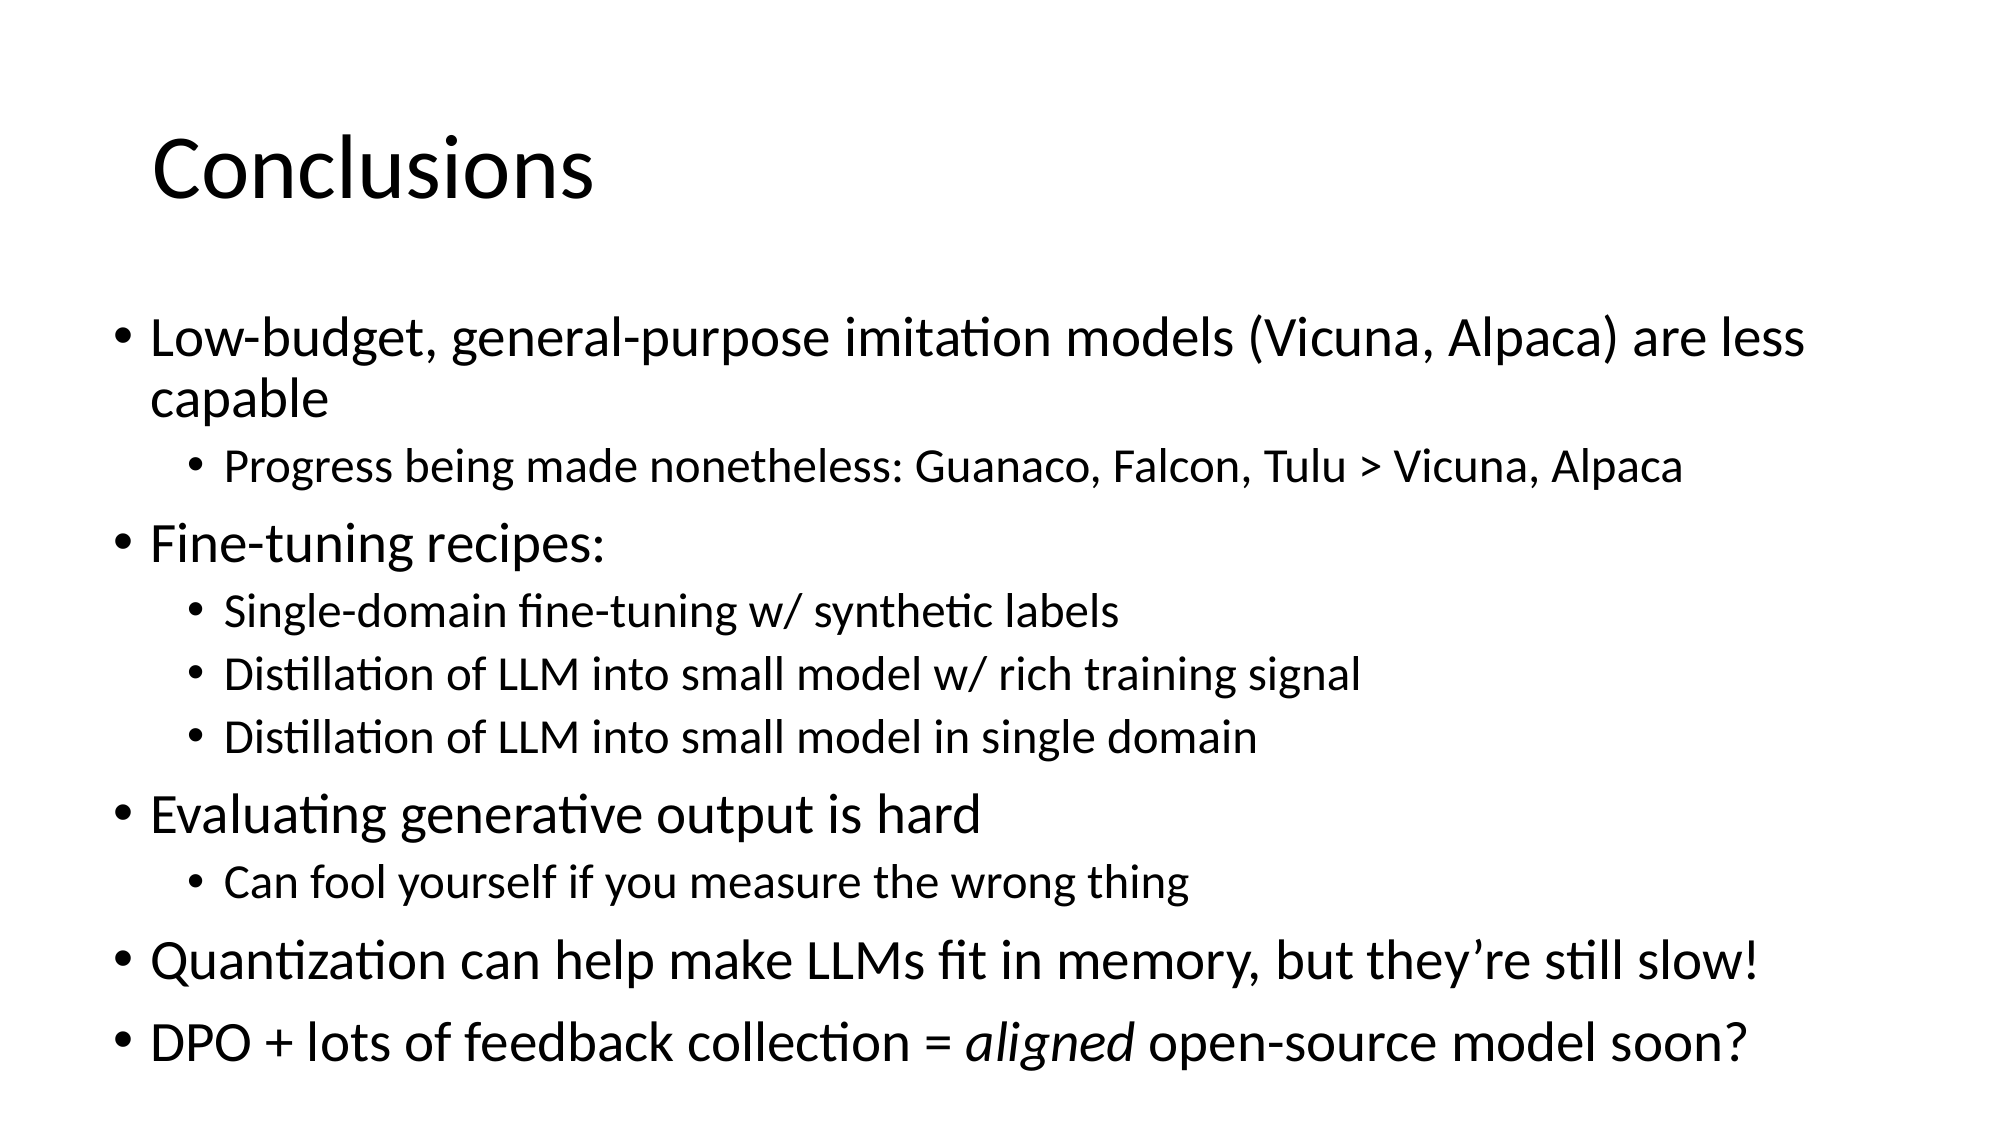

# Conclusions
Low-budget, general-purpose imitation models (Vicuna, Alpaca) are less capable
Progress being made nonetheless: Guanaco, Falcon, Tulu > Vicuna, Alpaca
Fine-tuning recipes:
Single-domain fine-tuning w/ synthetic labels
Distillation of LLM into small model w/ rich training signal
Distillation of LLM into small model in single domain
Evaluating generative output is hard
Can fool yourself if you measure the wrong thing
Quantization can help make LLMs fit in memory, but they’re still slow!
DPO + lots of feedback collection = aligned open-source model soon?